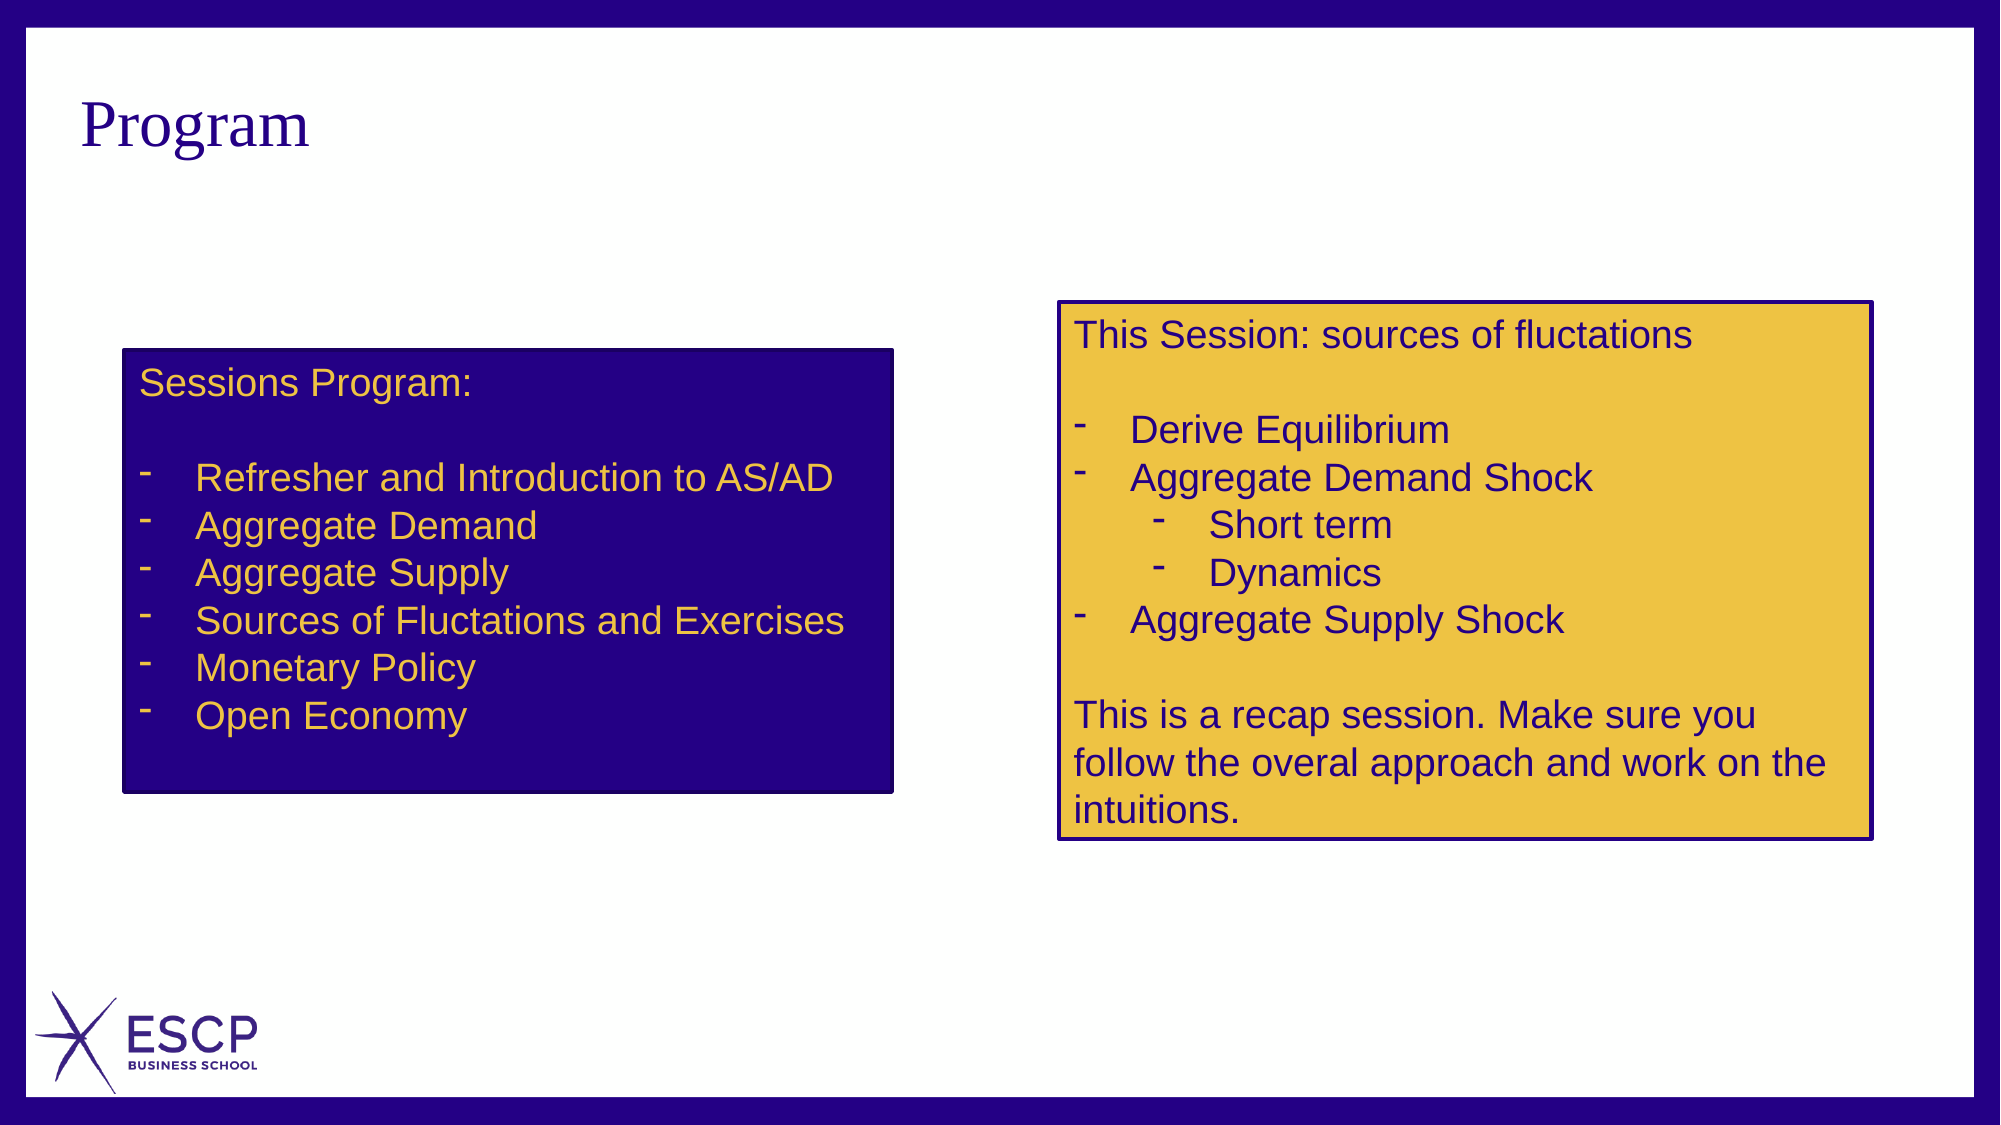

# Program
This Session: sources of fluctations

Derive Equilibrium
Aggregate Demand Shock
Short term
Dynamics
Aggregate Supply Shock

This is a recap session. Make sure you follow the overal approach and work on the intuitions.
Sessions Program:

Refresher and Introduction to AS/AD
Aggregate Demand
Aggregate Supply
Sources of Fluctations and Exercises
Monetary Policy
Open Economy